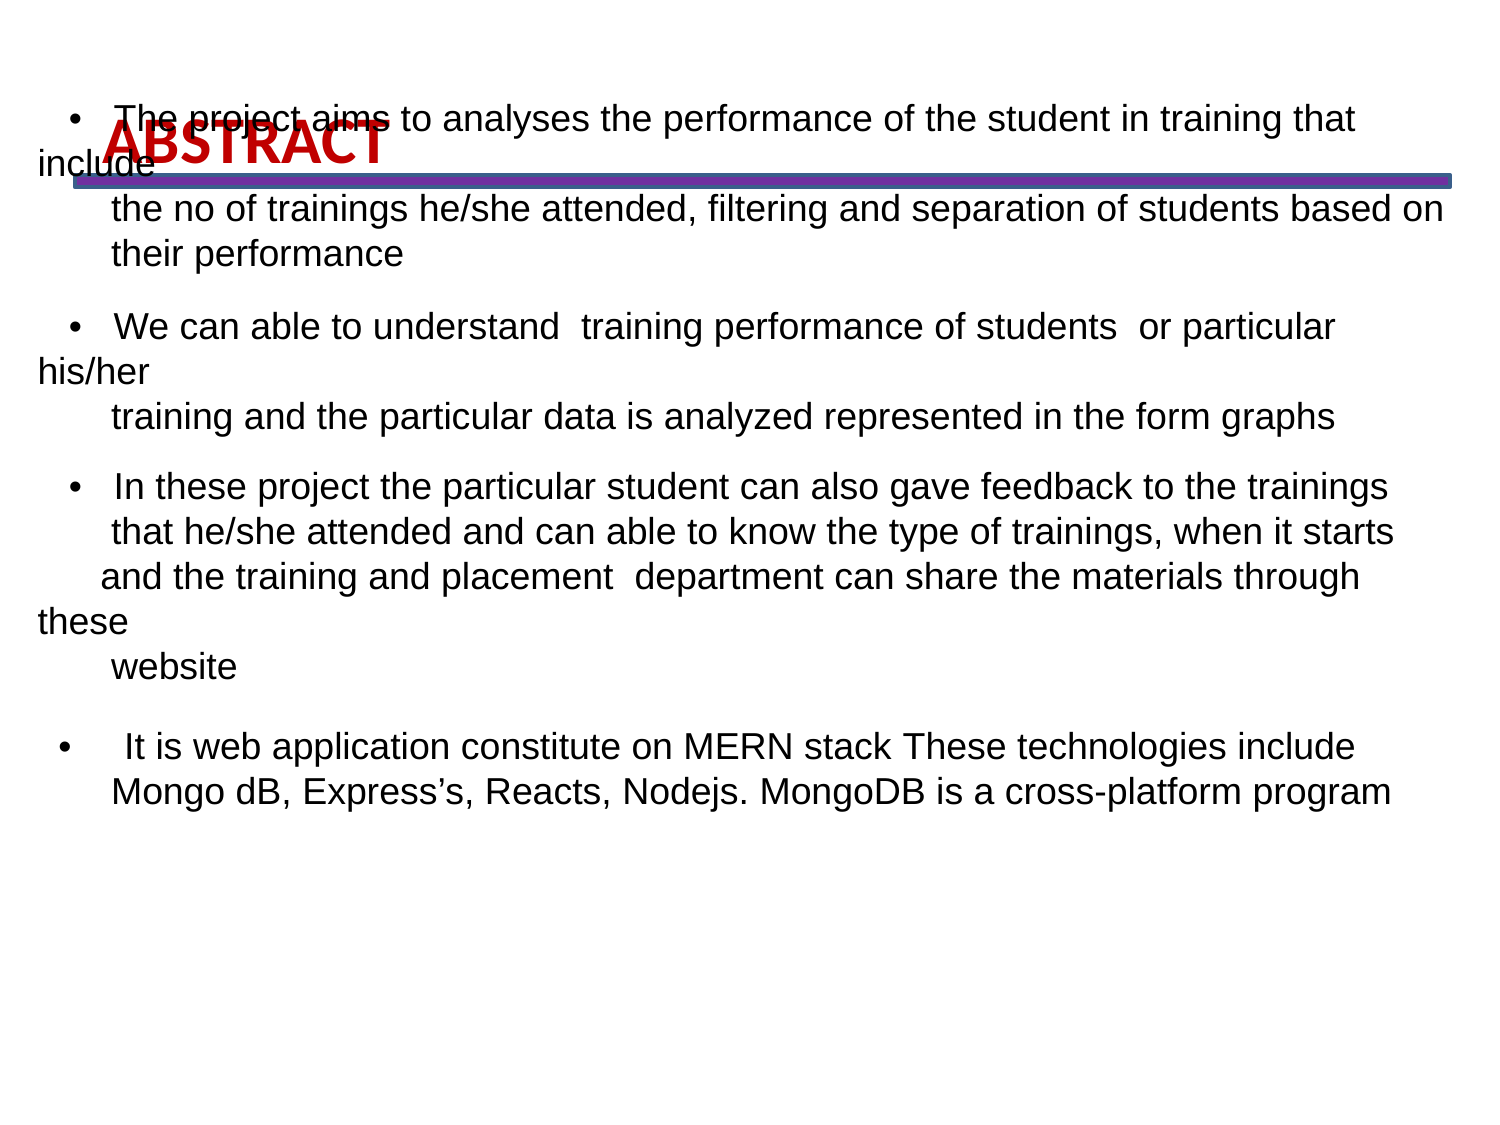

ABSTRACT
# •   The project aims to analyses the performance of the student in training that include
       the no of trainings he/she attended, filtering and separation of students based on
       their performance

   •   We can able to understand  training performance of students  or particular his/her
       training and the particular data is analyzed represented in the form graphs

   •   In these project the particular student can also gave feedback to the trainings
       that he/she attended and can able to know the type of trainings, when it starts
      and the training and placement  department can share the materials through these
       website

  •     It is web application constitute on MERN stack These technologies include
       Mongo dB, Express’s, Reacts, Nodejs. MongoDB is a cross-platform program